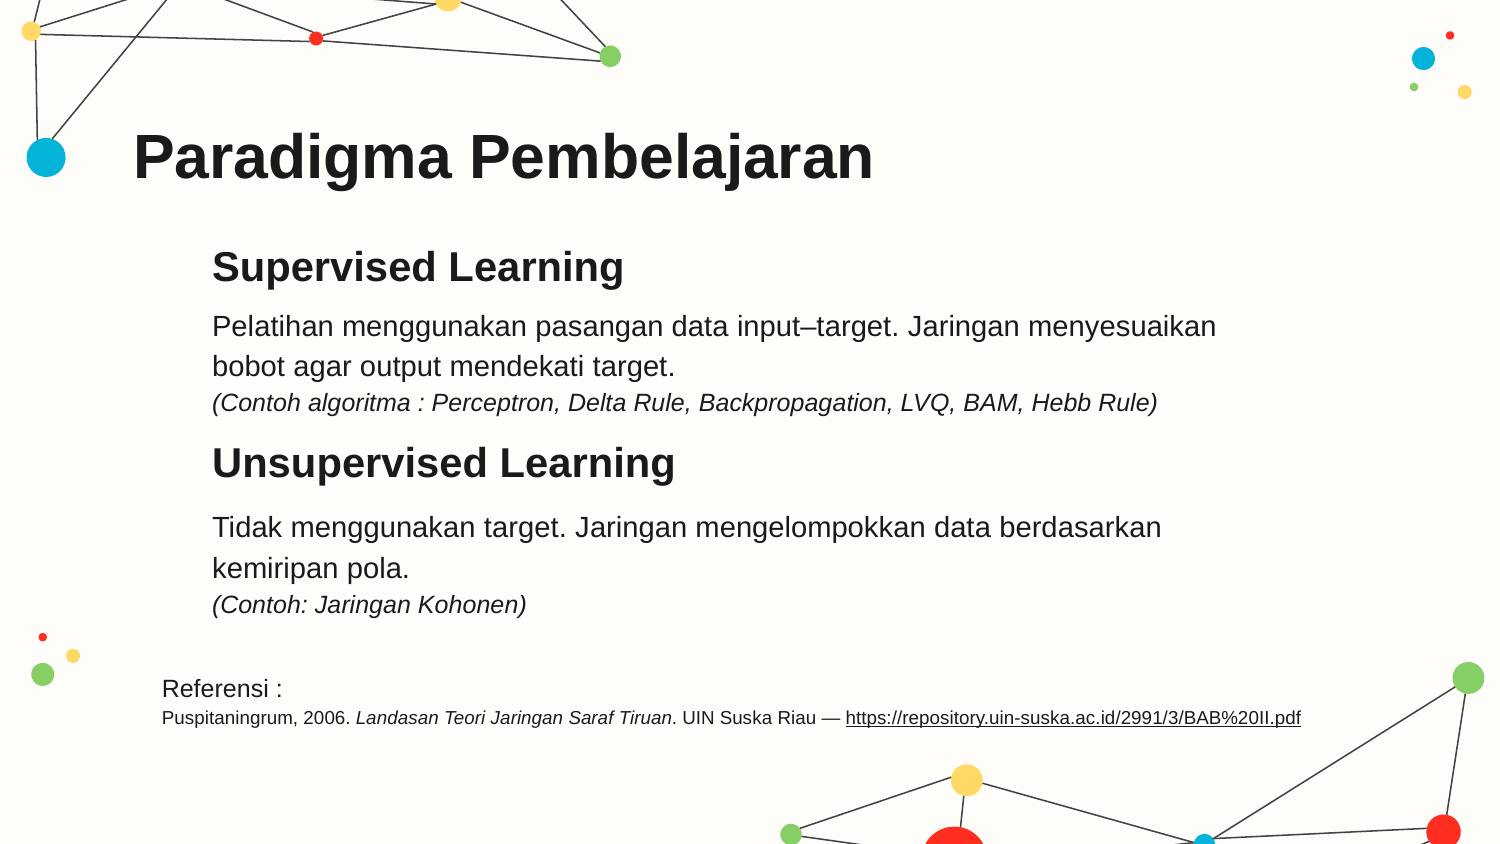

# Paradigma Pembelajaran
Supervised Learning
Pelatihan menggunakan pasangan data input–target. Jaringan menyesuaikan bobot agar output mendekati target.
(Contoh algoritma : Perceptron, Delta Rule, Backpropagation, LVQ, BAM, Hebb Rule)
Unsupervised Learning
Tidak menggunakan target. Jaringan mengelompokkan data berdasarkan kemiripan pola.
(Contoh: Jaringan Kohonen)
Referensi :
Puspitaningrum, 2006. Landasan Teori Jaringan Saraf Tiruan. UIN Suska Riau — https://repository.uin-suska.ac.id/2991/3/BAB%20II.pdf